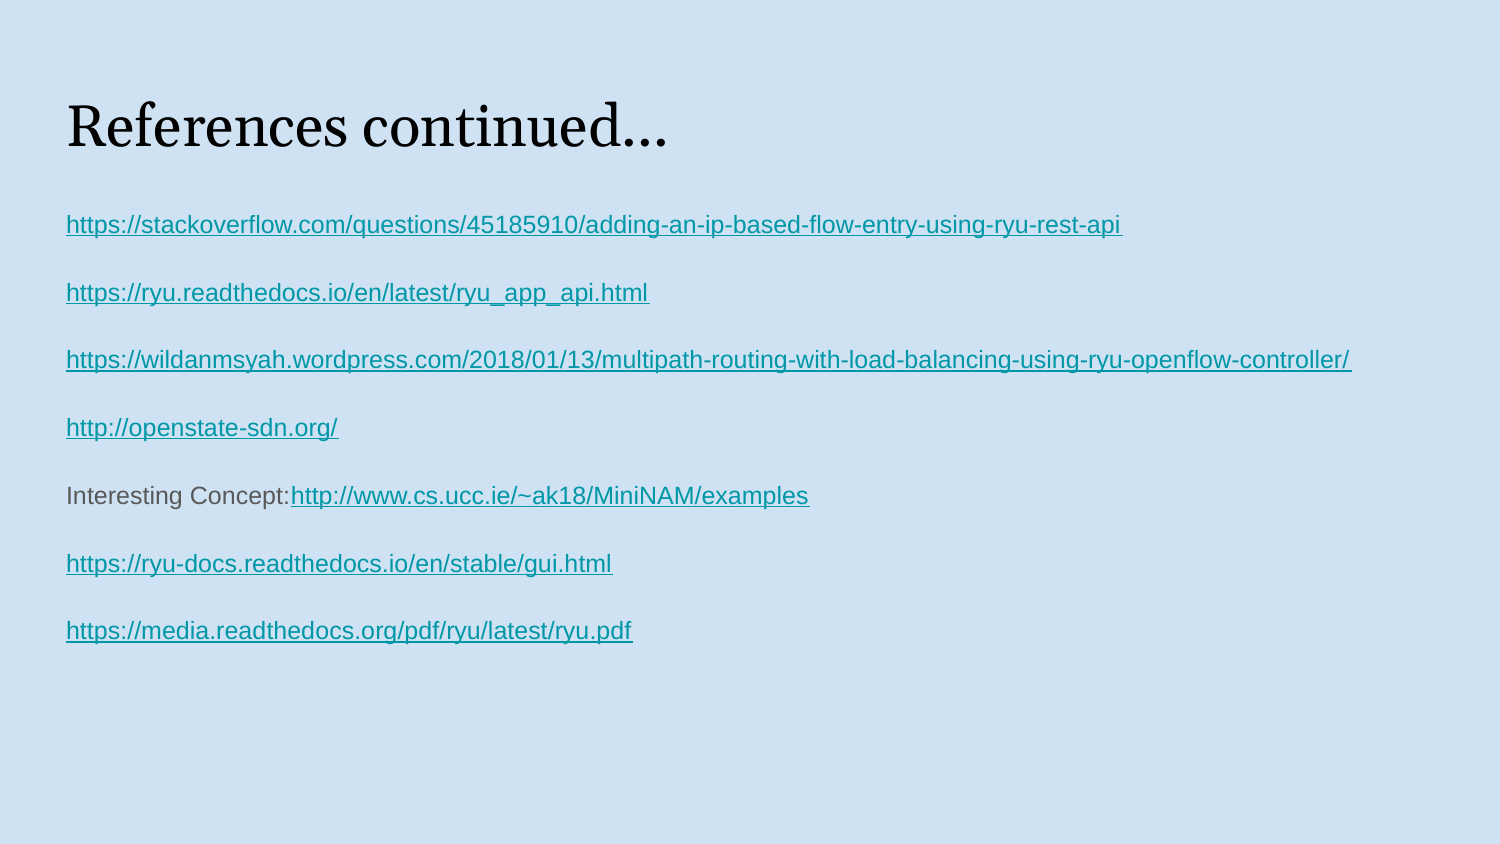

# References continued...
https://stackoverflow.com/questions/45185910/adding-an-ip-based-flow-entry-using-ryu-rest-api
https://ryu.readthedocs.io/en/latest/ryu_app_api.html
https://wildanmsyah.wordpress.com/2018/01/13/multipath-routing-with-load-balancing-using-ryu-openflow-controller/
http://openstate-sdn.org/
Interesting Concept:http://www.cs.ucc.ie/~ak18/MiniNAM/examples
https://ryu-docs.readthedocs.io/en/stable/gui.html
https://media.readthedocs.org/pdf/ryu/latest/ryu.pdf